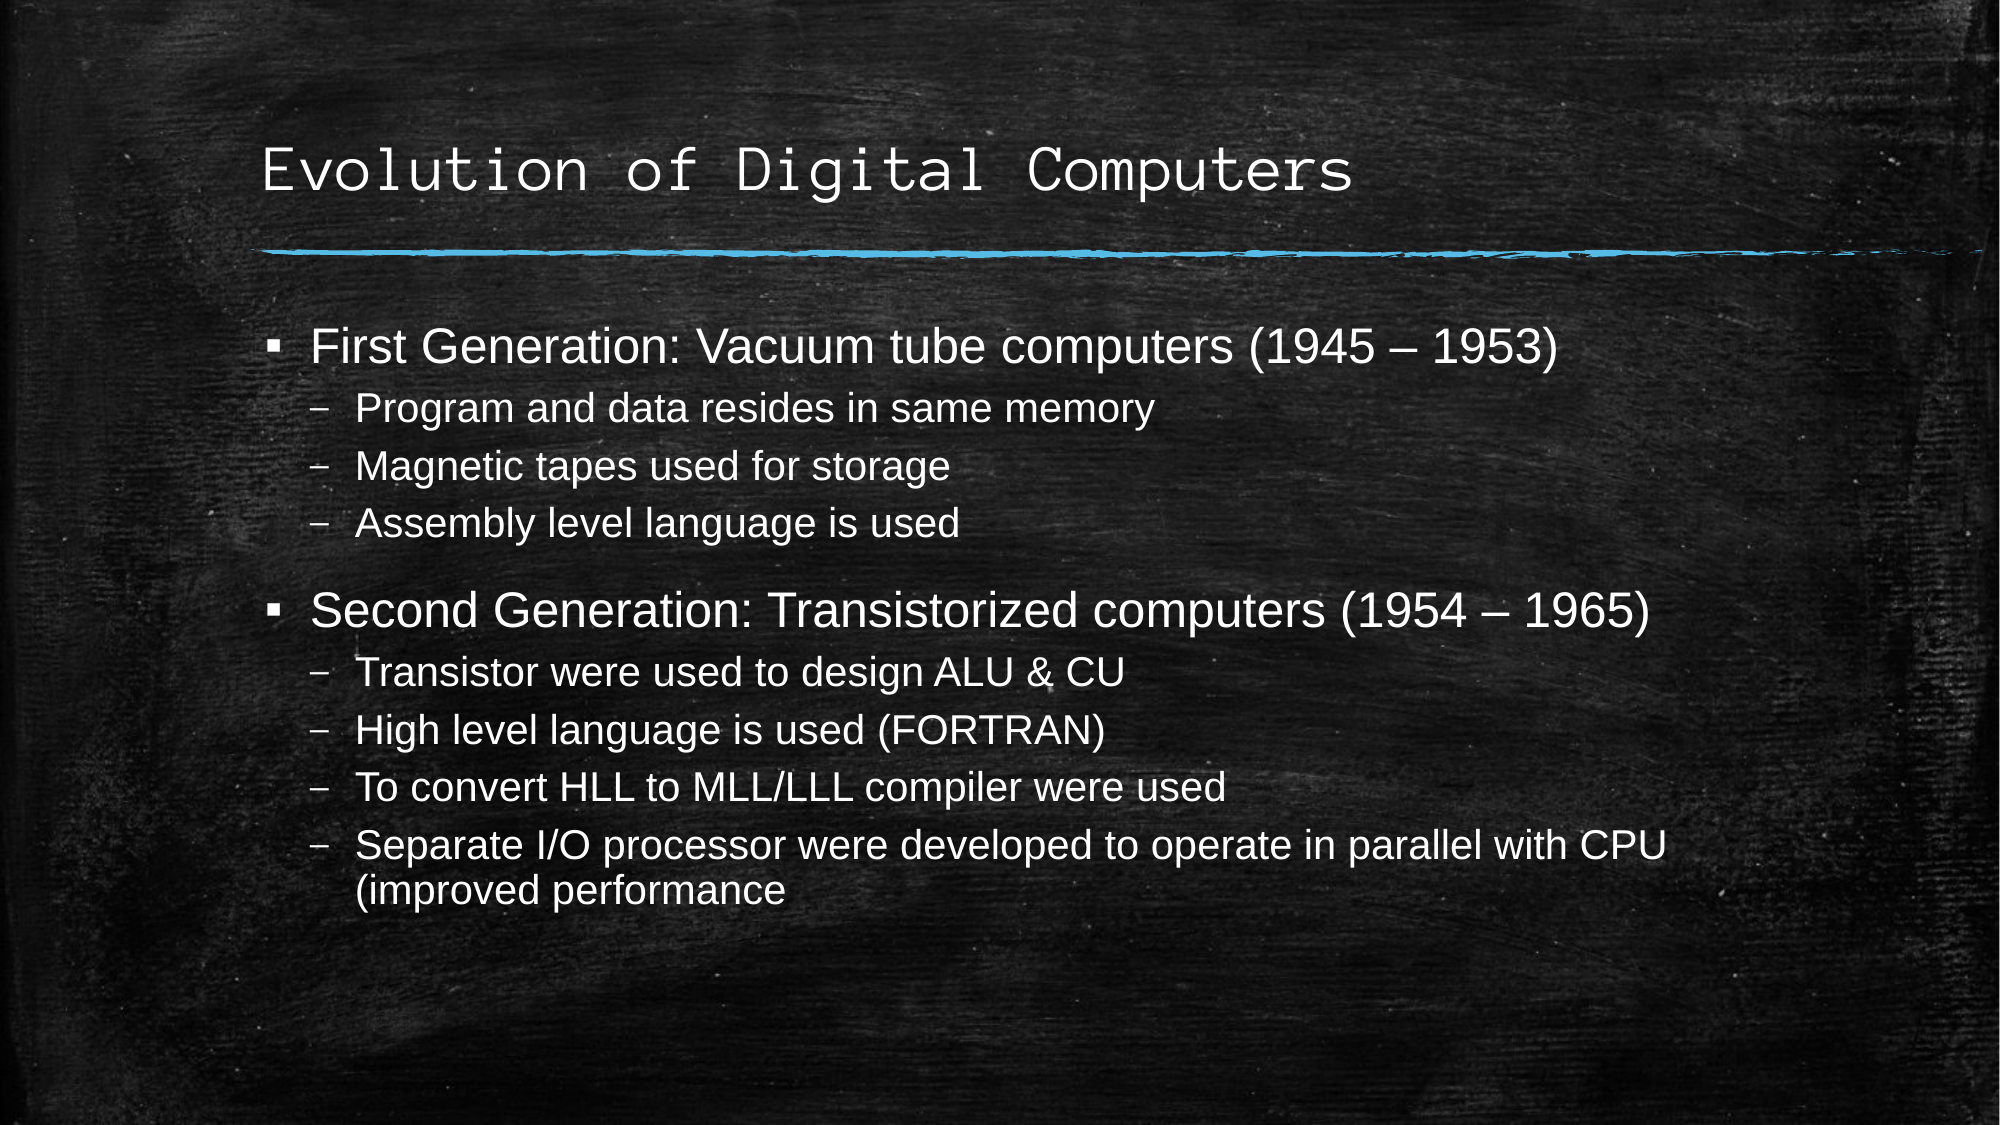

# Evolution of Digital Computers
First Generation: Vacuum tube computers (1945 – 1953)
Program and data resides in same memory
Magnetic tapes used for storage
Assembly level language is used
Second Generation: Transistorized computers (1954 – 1965)
Transistor were used to design ALU & CU
High level language is used (FORTRAN)
To convert HLL to MLL/LLL compiler were used
Separate I/O processor were developed to operate in parallel with CPU (improved performance